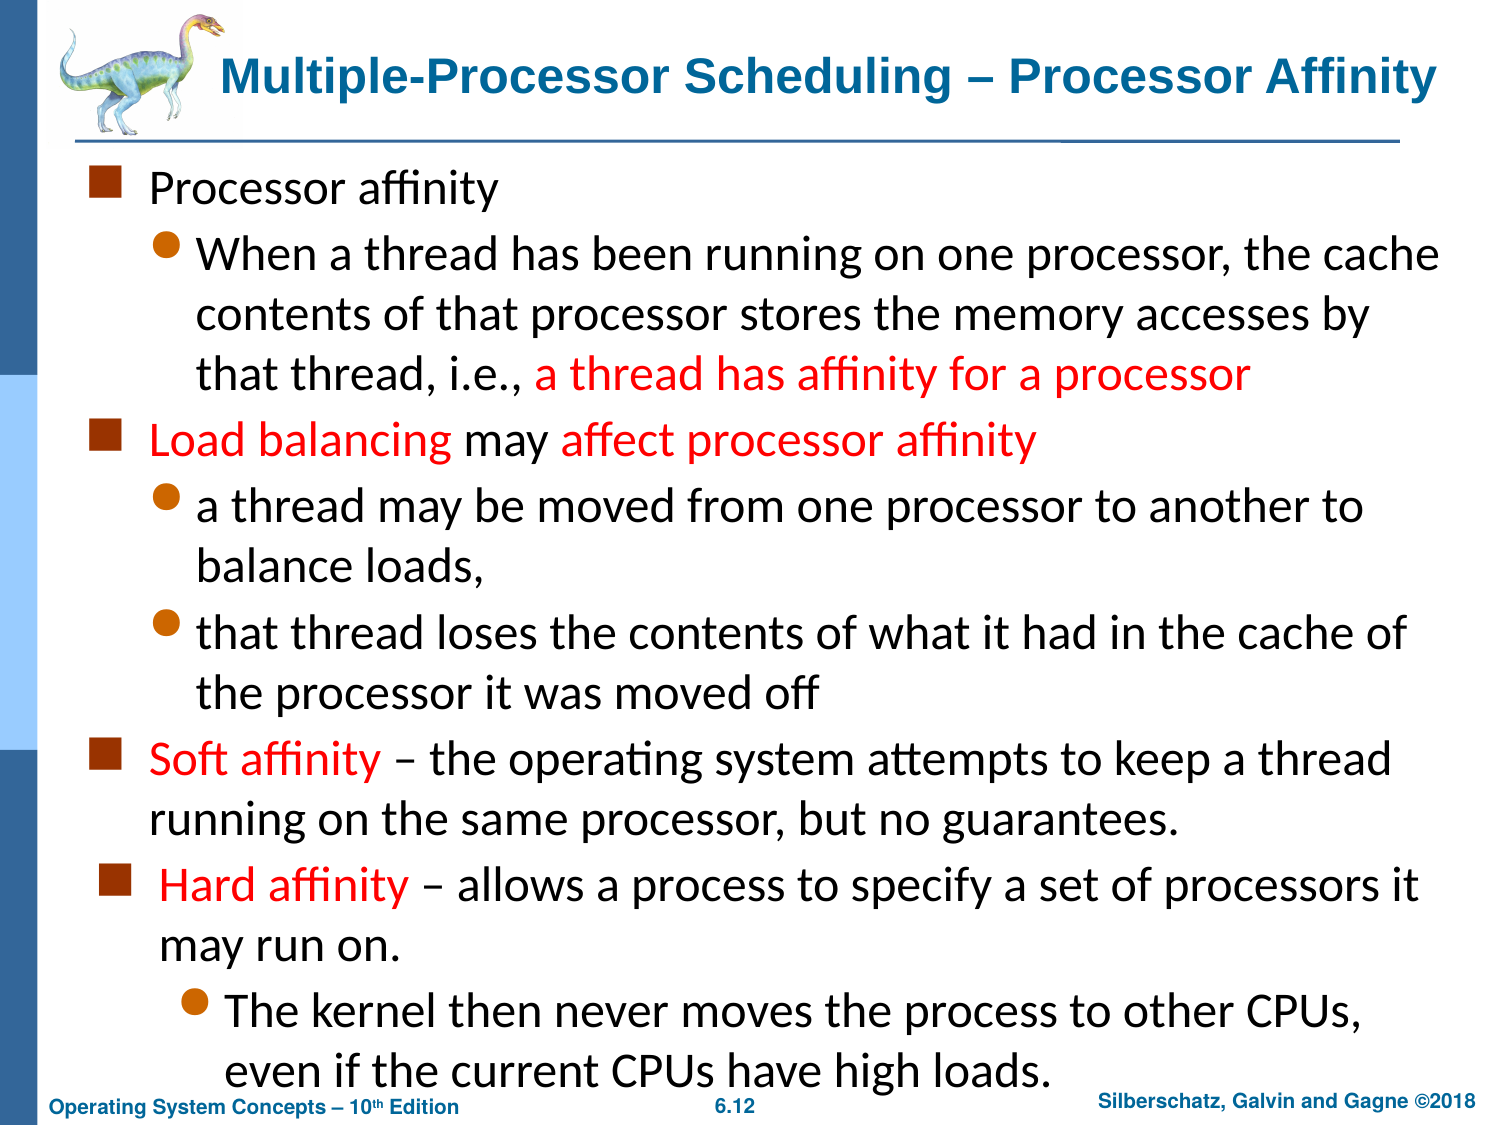

# Multiple-Processor Scheduling – Processor Affinity
Processor affinity
When a thread has been running on one processor, the cache contents of that processor stores the memory accesses by that thread, i.e., a thread has affinity for a processor
Load balancing may affect processor affinity
a thread may be moved from one processor to another to balance loads,
that thread loses the contents of what it had in the cache of the processor it was moved off
Soft affinity – the operating system attempts to keep a thread running on the same processor, but no guarantees.
Hard affinity – allows a process to specify a set of processors it may run on.
The kernel then never moves the process to other CPUs, even if the current CPUs have high loads.